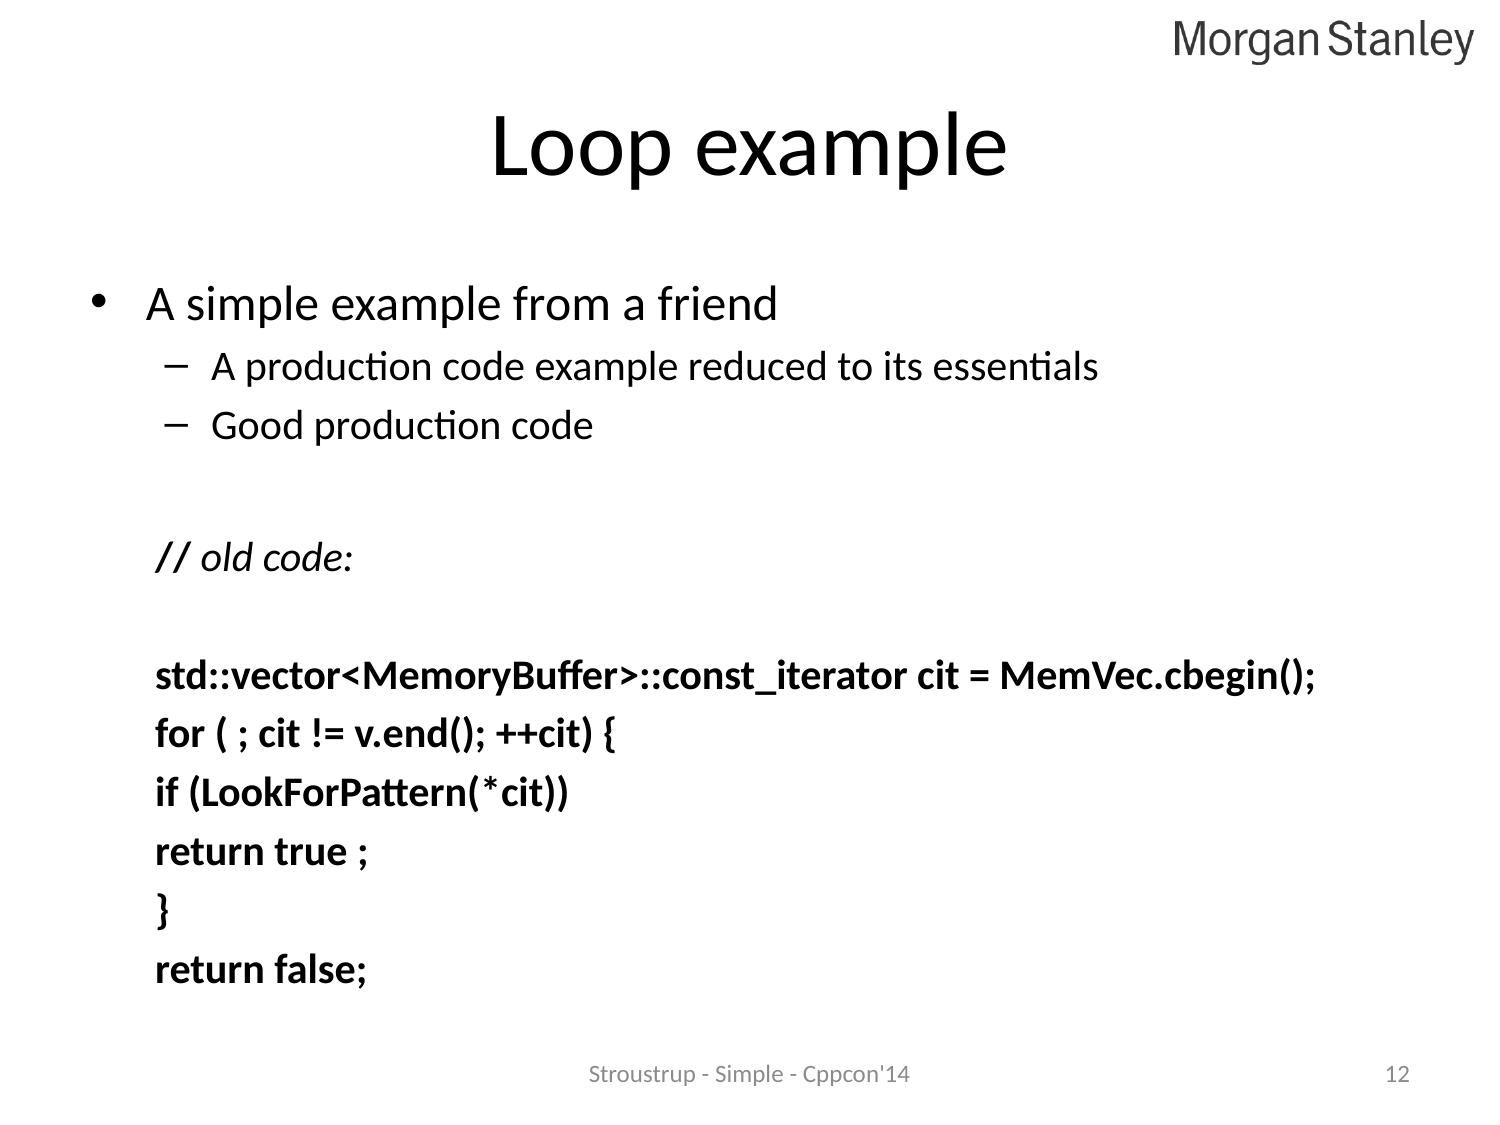

# Loop example
A simple example from a friend
A production code example reduced to its essentials
Good production code

// old code:

std::vector<MemoryBuffer>::const_iterator cit = MemVec.cbegin();
for ( ; cit != v.end(); ++cit) {
	if (LookForPattern(*cit))
		return true ;
}
return false;
Stroustrup - Simple - Cppcon'14
12